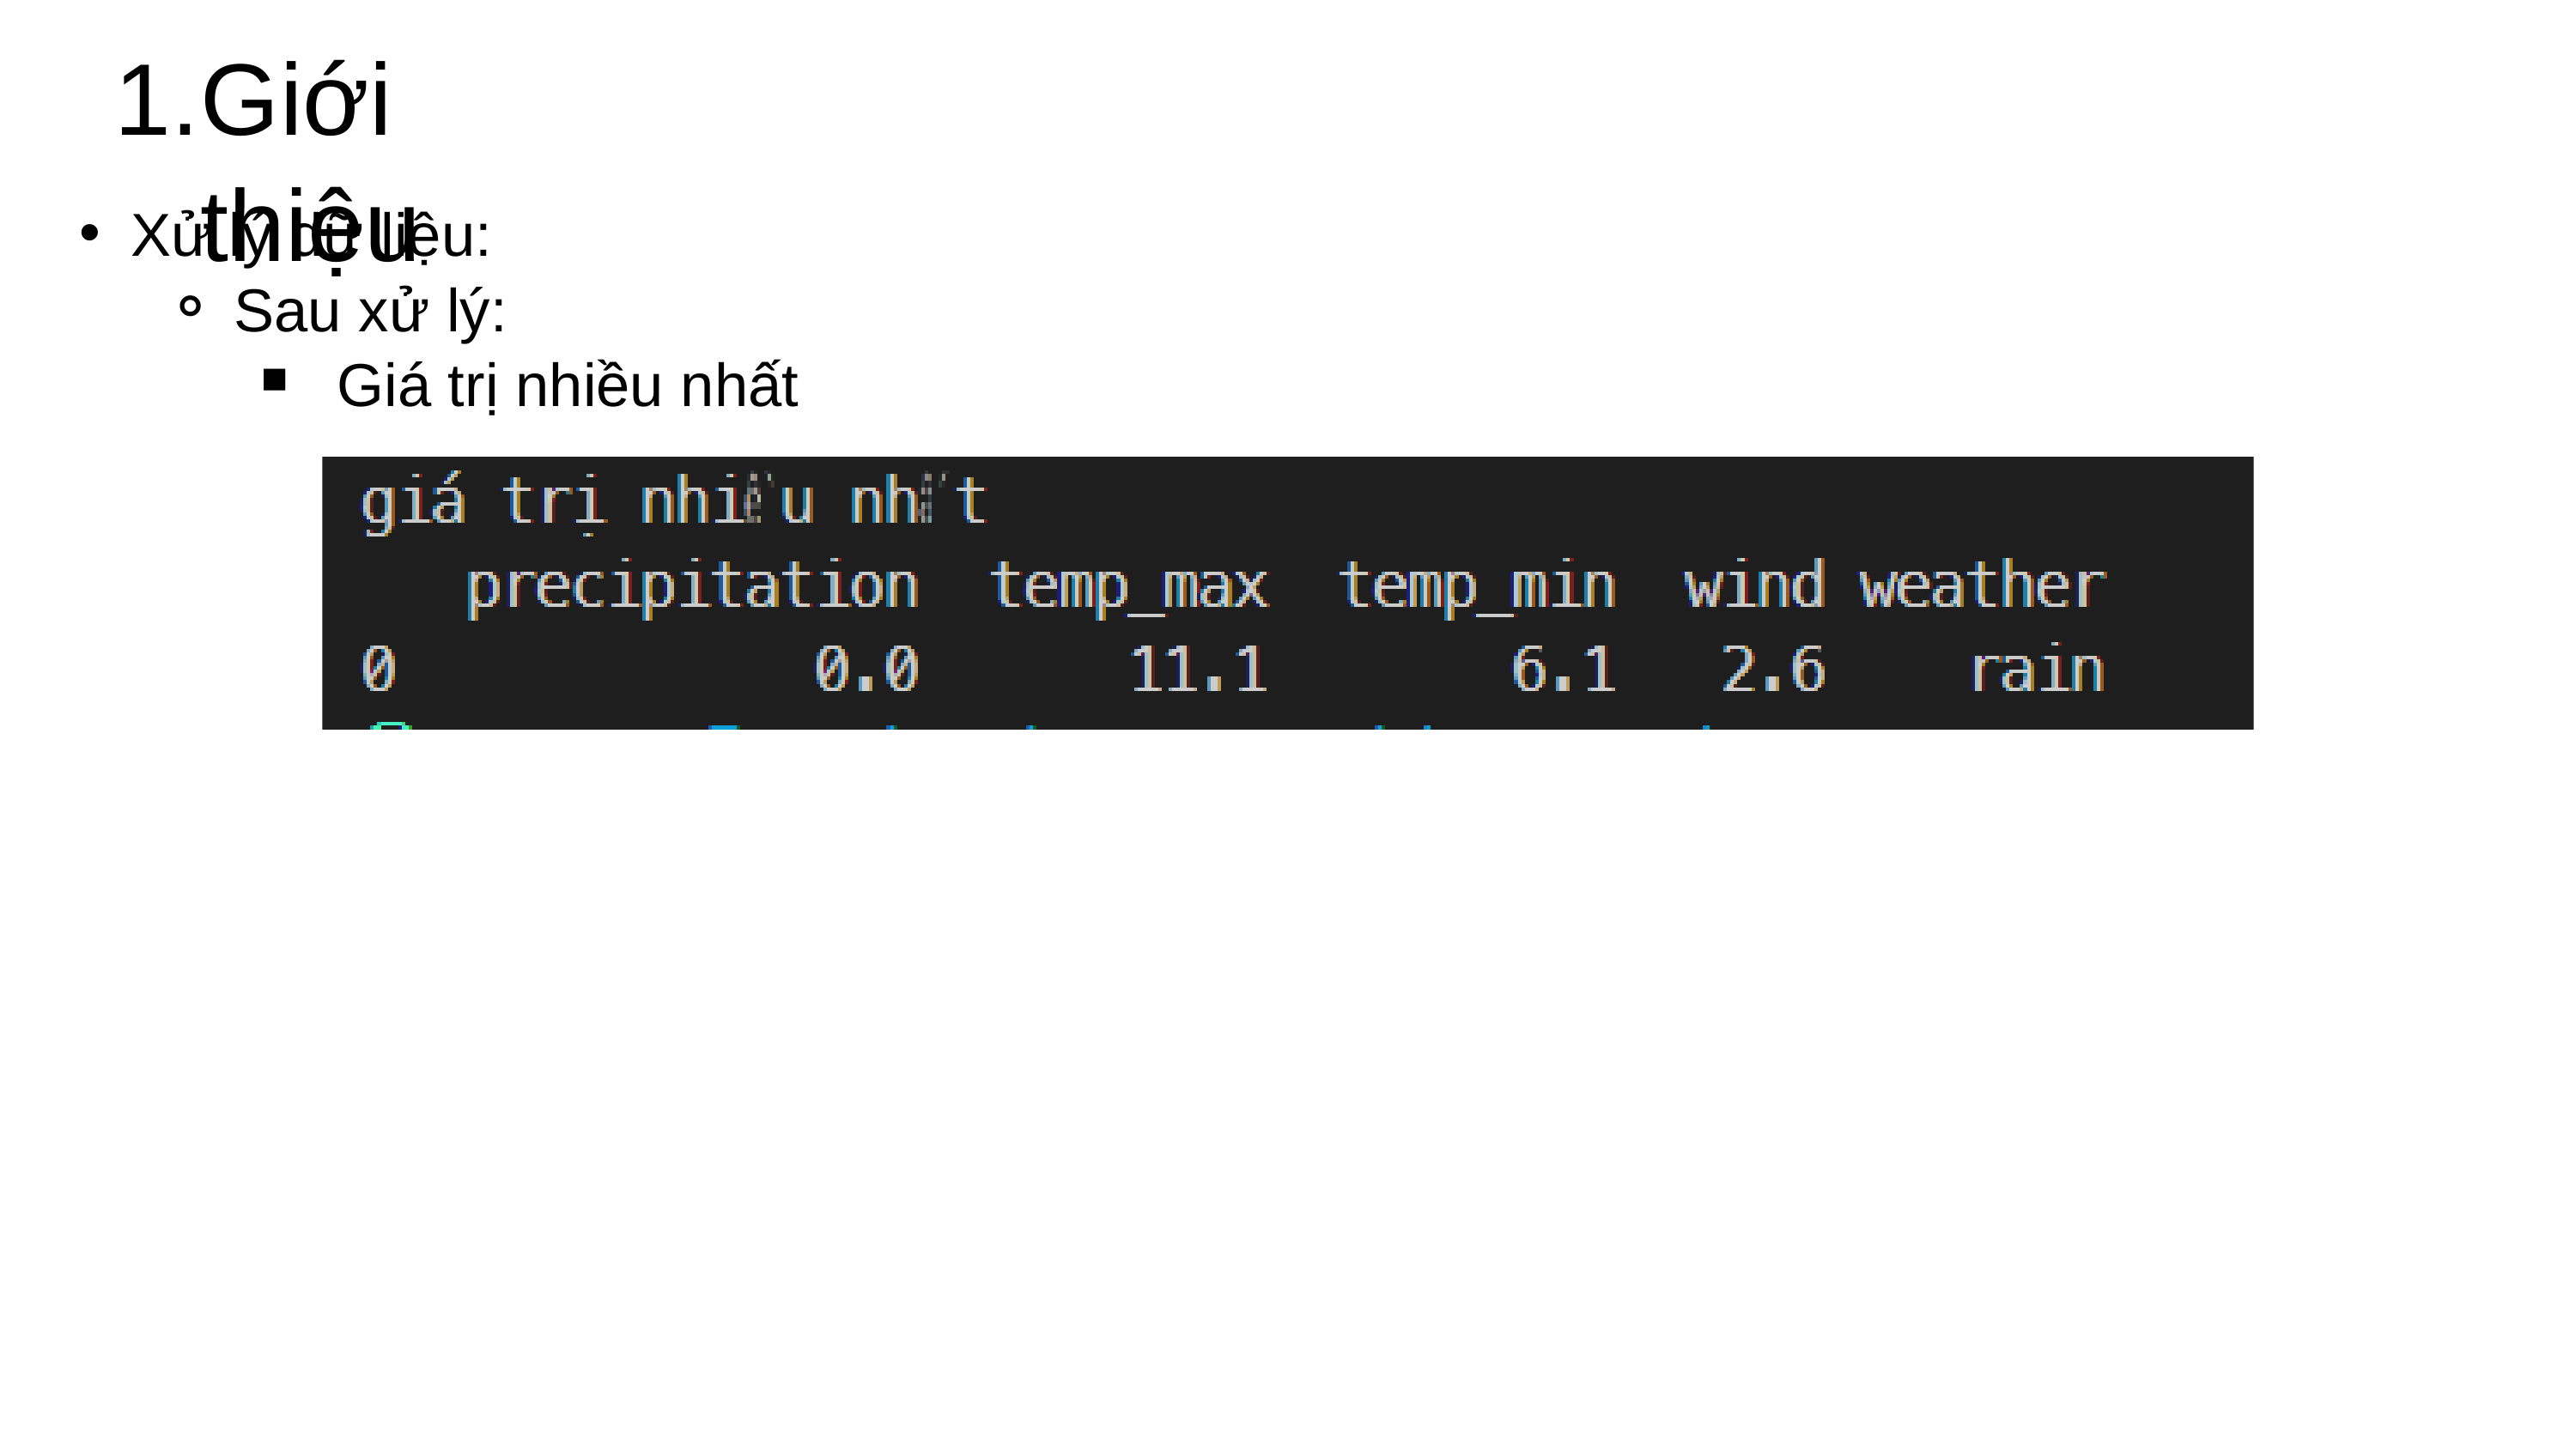

Giới thiệu
Xử lý dữ liệu:
Sau xử lý:
Giá trị nhiều nhất